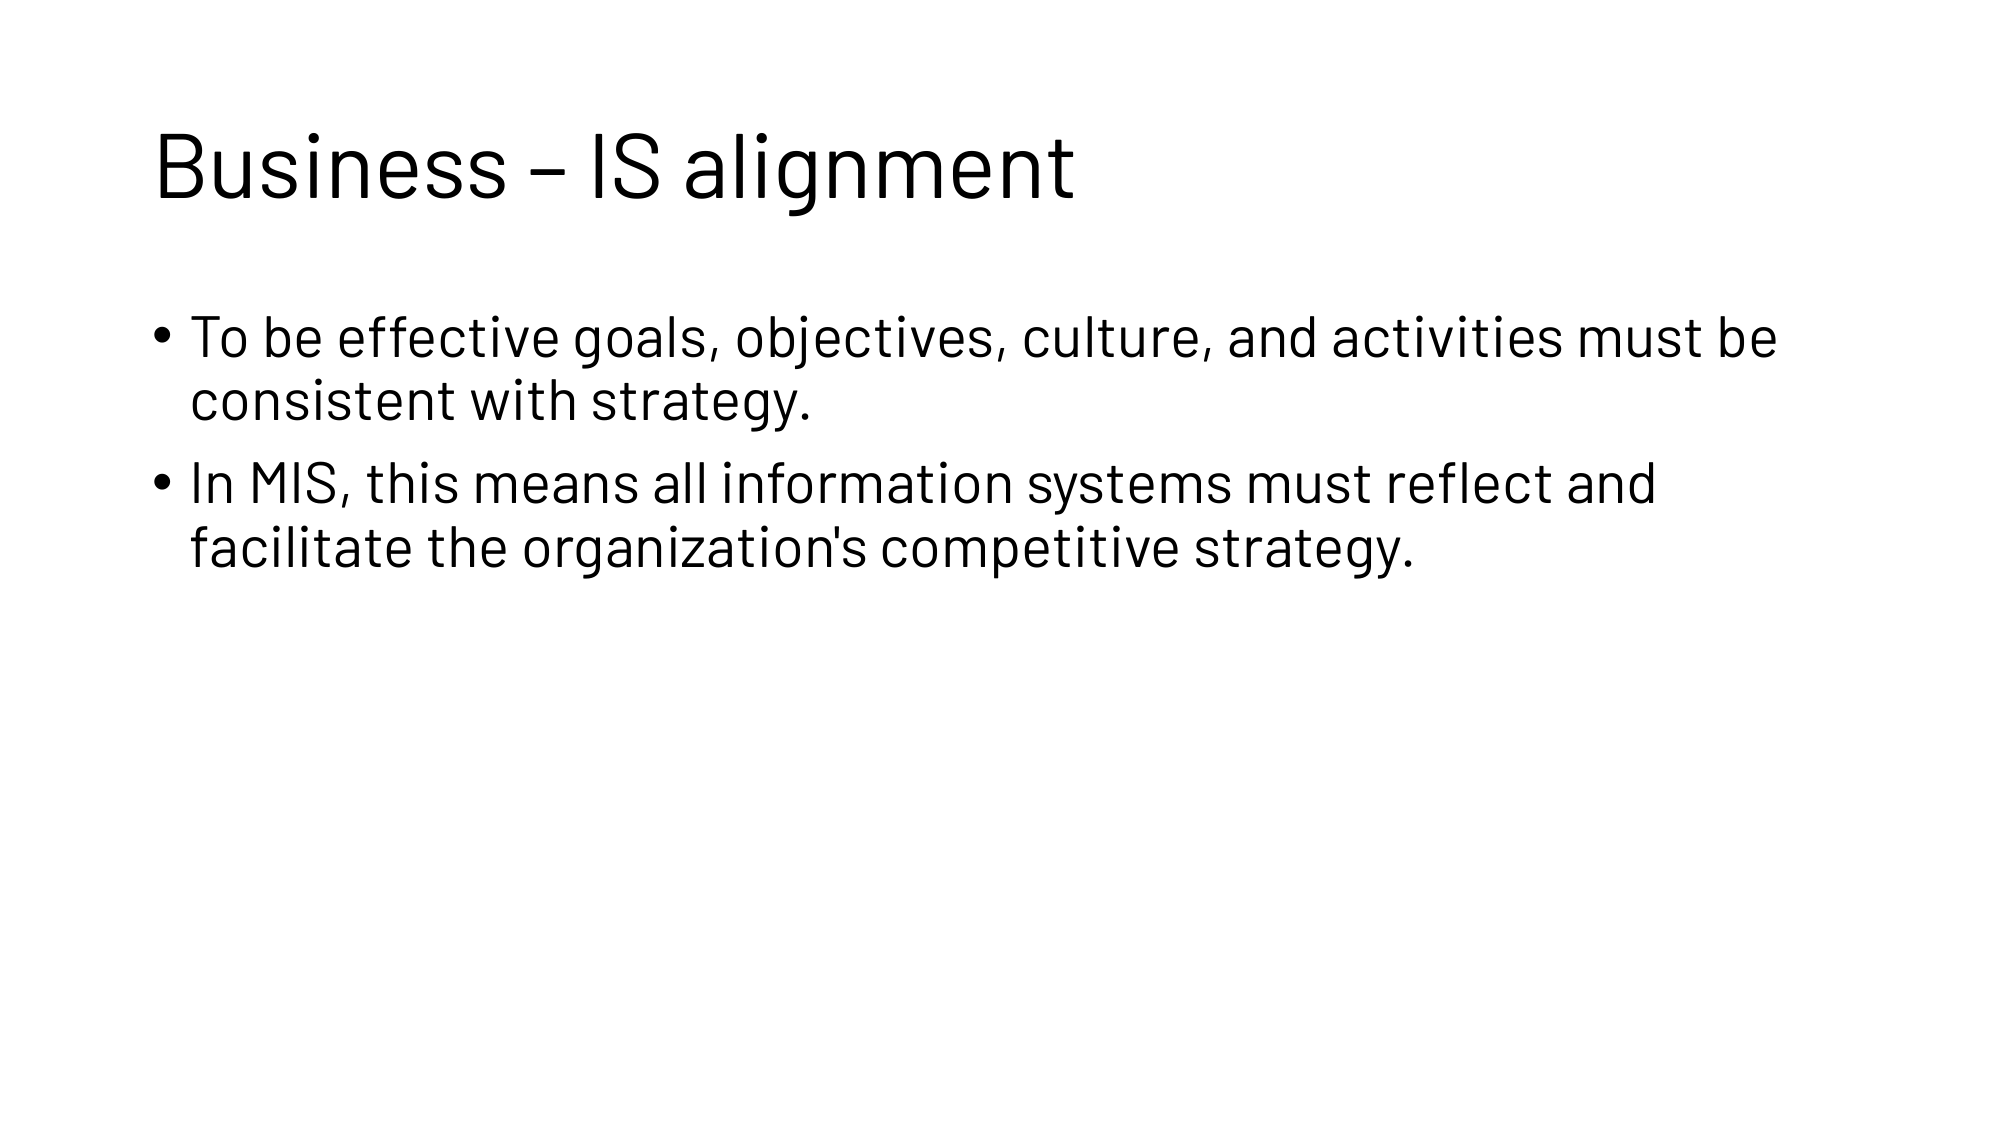

# Business – IS alignment
To be effective goals, objectives, culture, and activities must be consistent with strategy.
In MIS, this means all information systems must reflect and facilitate the organization's competitive strategy.